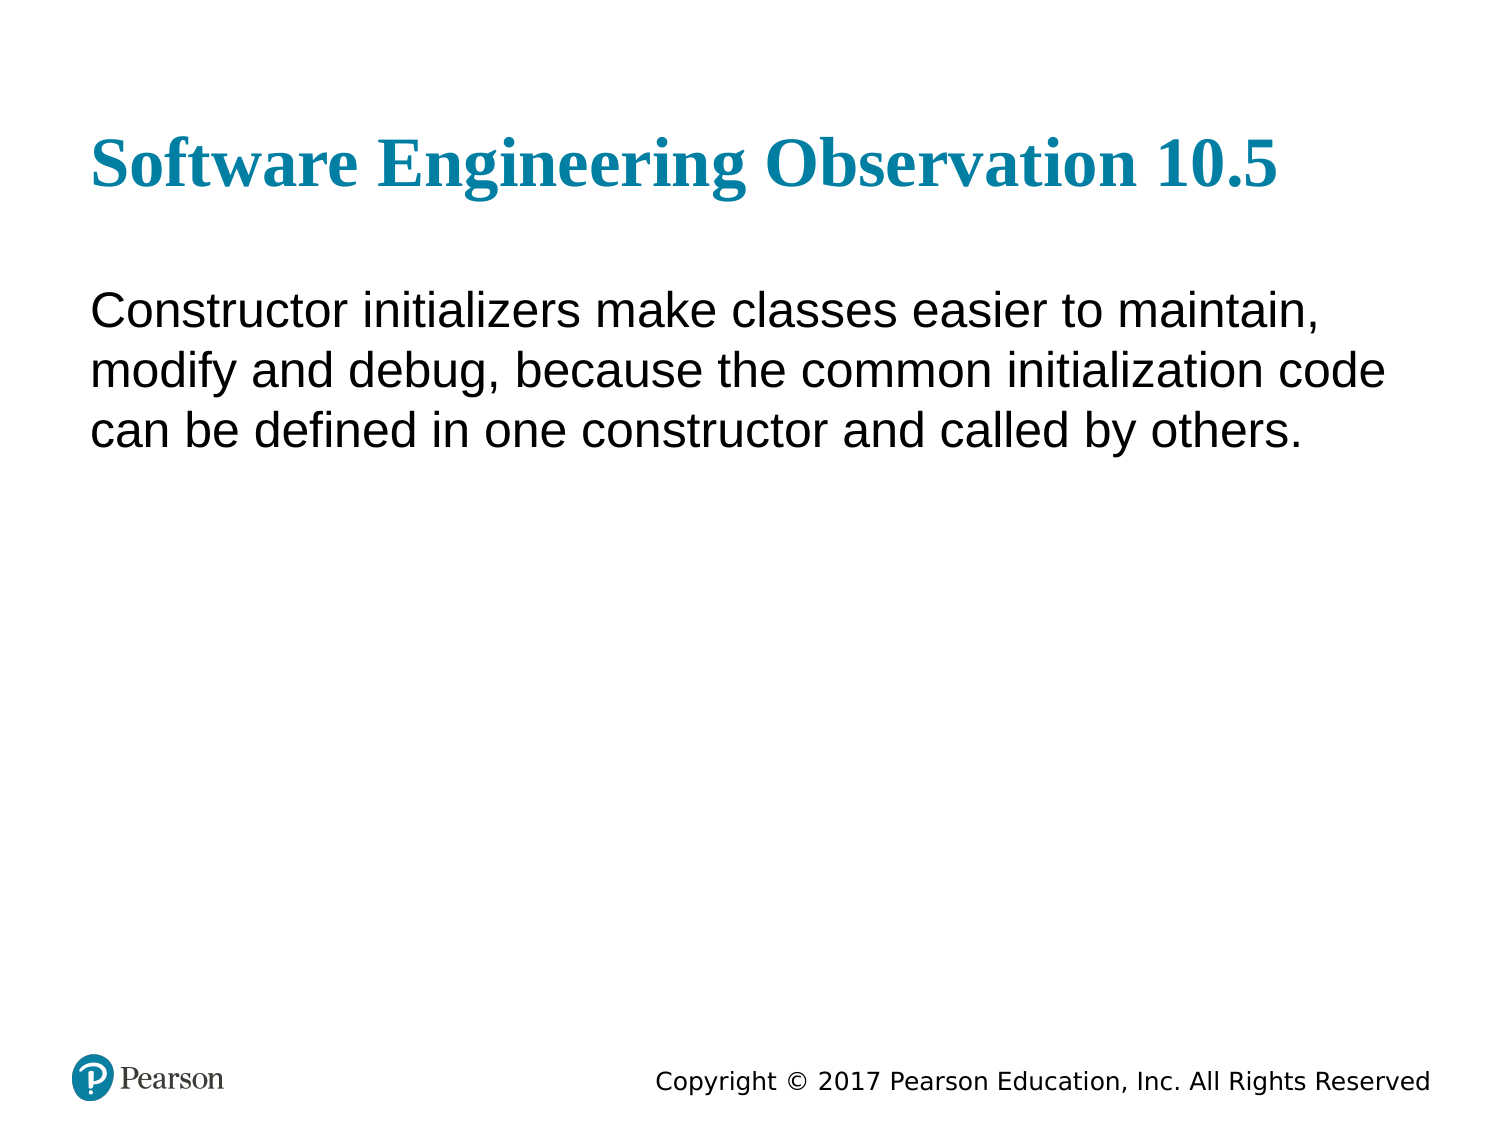

# Software Engineering Observation 10.5
Constructor initializers make classes easier to maintain, modify and debug, because the common initialization code can be defined in one constructor and called by others.